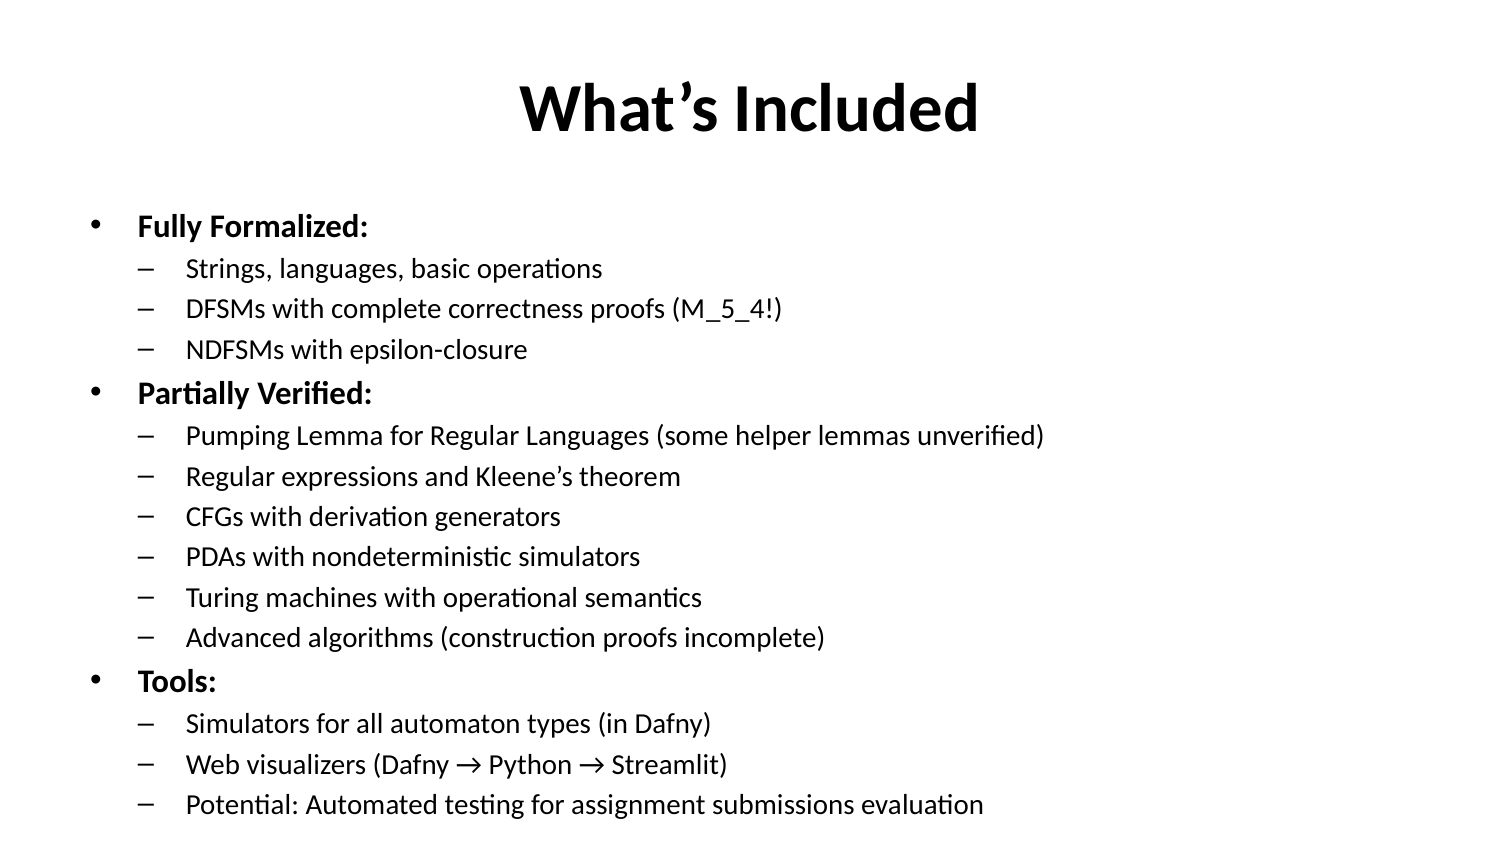

# What’s Included
Fully Formalized:
Strings, languages, basic operations
DFSMs with complete correctness proofs (M_5_4!)
NDFSMs with epsilon-closure
Partially Verified:
Pumping Lemma for Regular Languages (some helper lemmas unverified)
Regular expressions and Kleene’s theorem
CFGs with derivation generators
PDAs with nondeterministic simulators
Turing machines with operational semantics
Advanced algorithms (construction proofs incomplete)
Tools:
Simulators for all automaton types (in Dafny)
Web visualizers (Dafny → Python → Streamlit)
Potential: Automated testing for assignment submissions evaluation